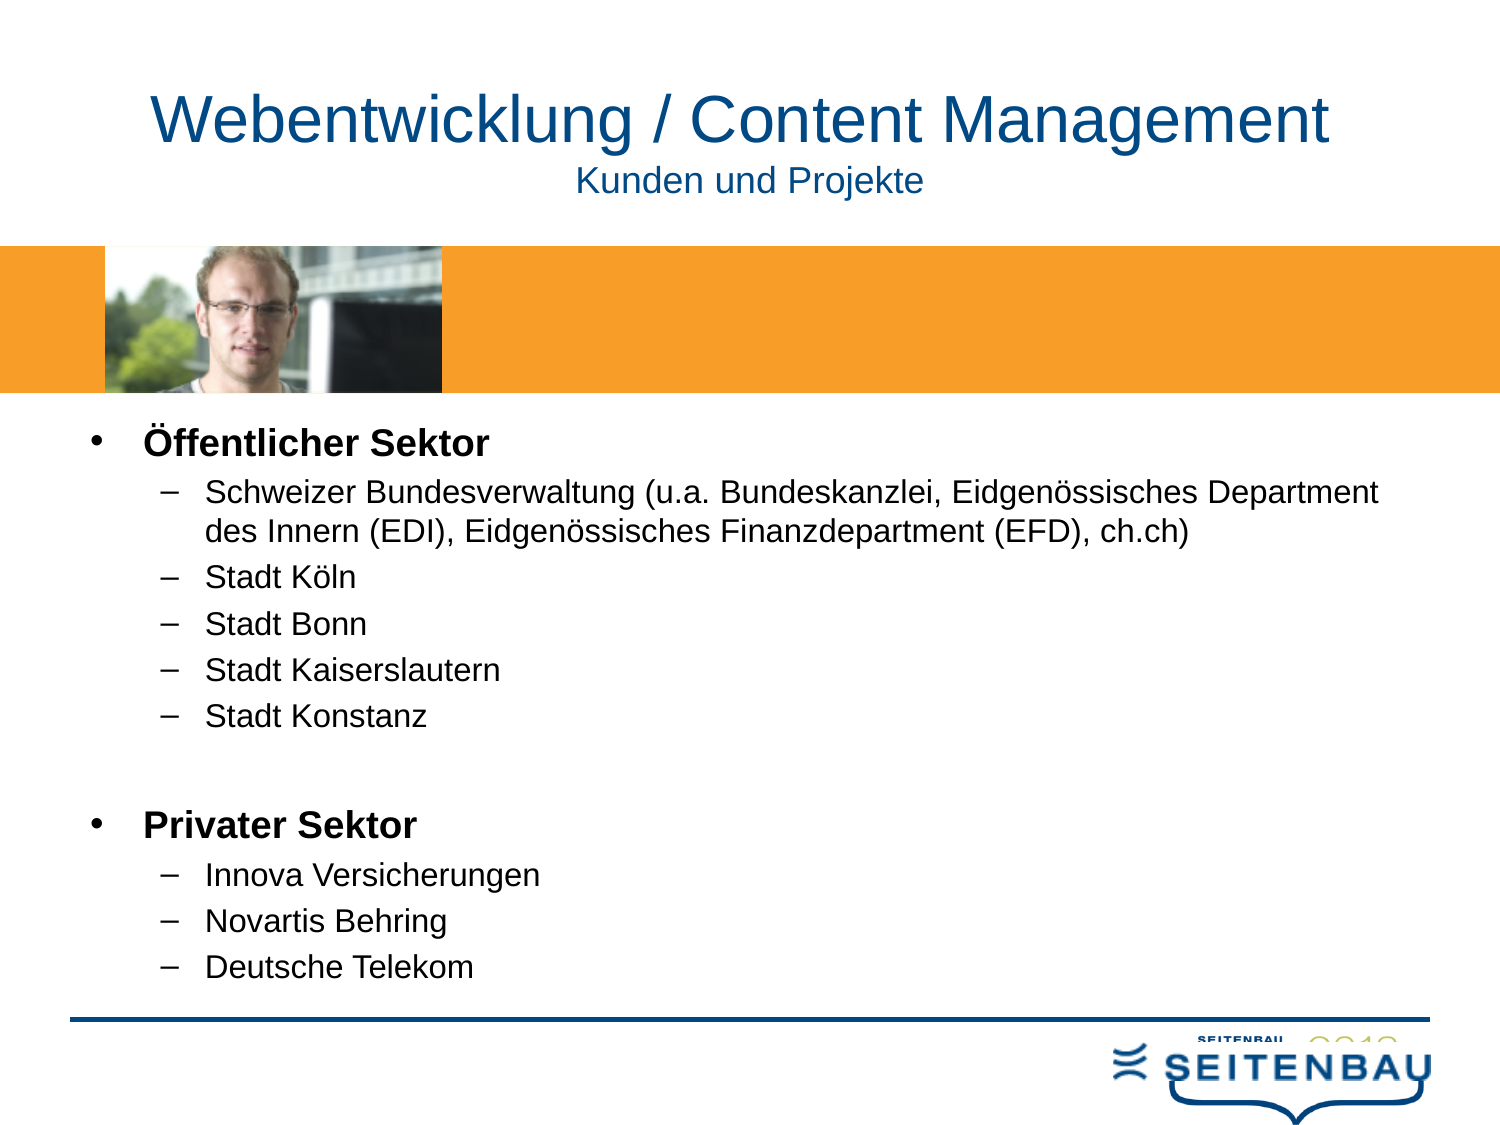

# Webentwicklung / Content Management Kunden und Projekte
Öffentlicher Sektor
Schweizer Bundesverwaltung (u.a. Bundeskanzlei, Eidgenössisches Department des Innern (EDI), Eidgenössisches Finanzdepartment (EFD), ch.ch)
Stadt Köln
Stadt Bonn
Stadt Kaiserslautern
Stadt Konstanz

Privater Sektor
Innova Versicherungen
Novartis Behring
Deutsche Telekom